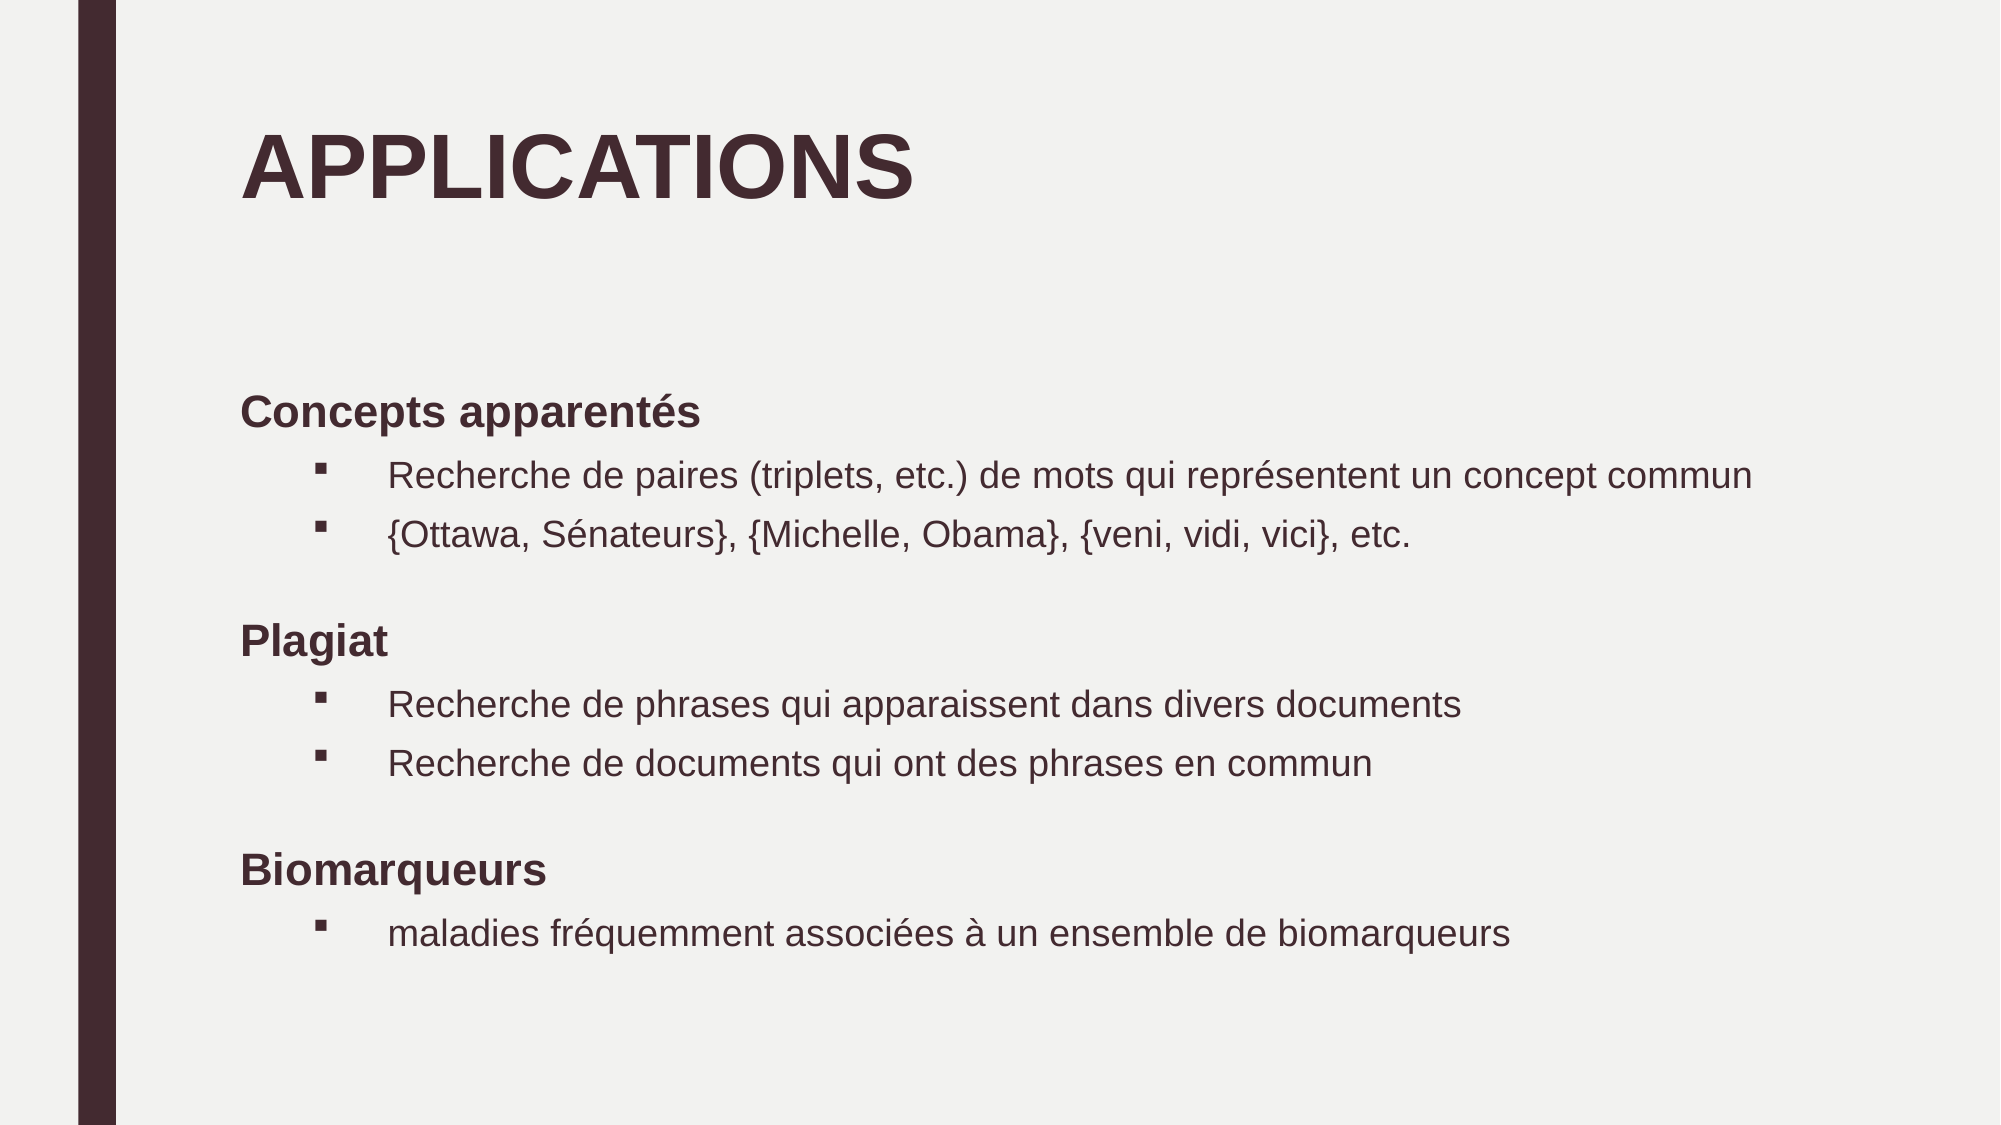

# APPLICATIONS
Concepts apparentés
Recherche de paires (triplets, etc.) de mots qui représentent un concept commun
{Ottawa, Sénateurs}, {Michelle, Obama}, {veni, vidi, vici}, etc.

Plagiat
Recherche de phrases qui apparaissent dans divers documents
Recherche de documents qui ont des phrases en commun

Biomarqueurs
maladies fréquemment associées à un ensemble de biomarqueurs